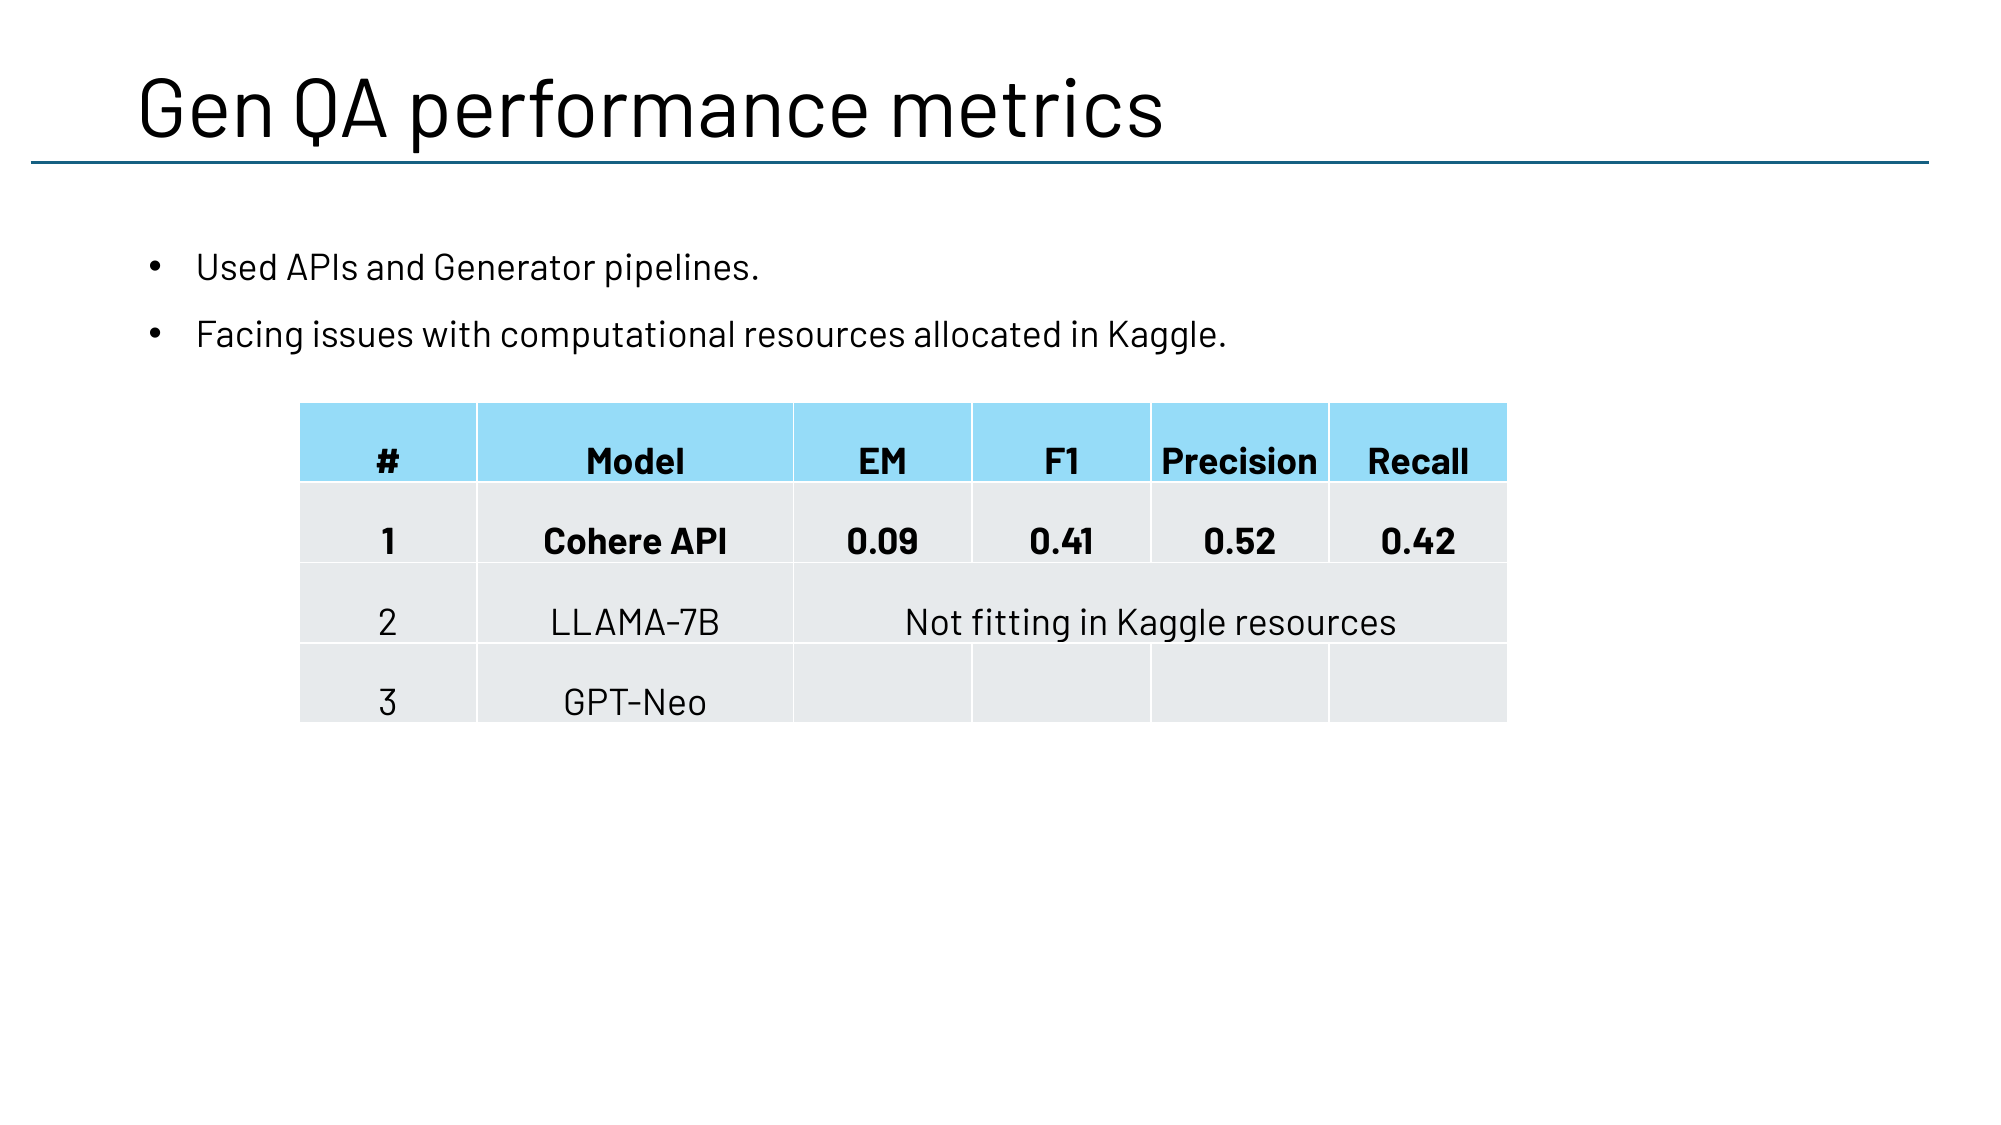

# Gen QA performance metrics
Used APIs and Generator pipelines.
Facing issues with computational resources allocated in Kaggle.
| # | Model | EM | F1 | Precision | Recall |
| --- | --- | --- | --- | --- | --- |
| 1 | Cohere API | 0.09 | 0.41 | 0.52 | 0.42 |
| 2 | LLAMA-7B | Not fitting in Kaggle resources |  |  |  |
| 3 | GPT-Neo |  |  |  |  |